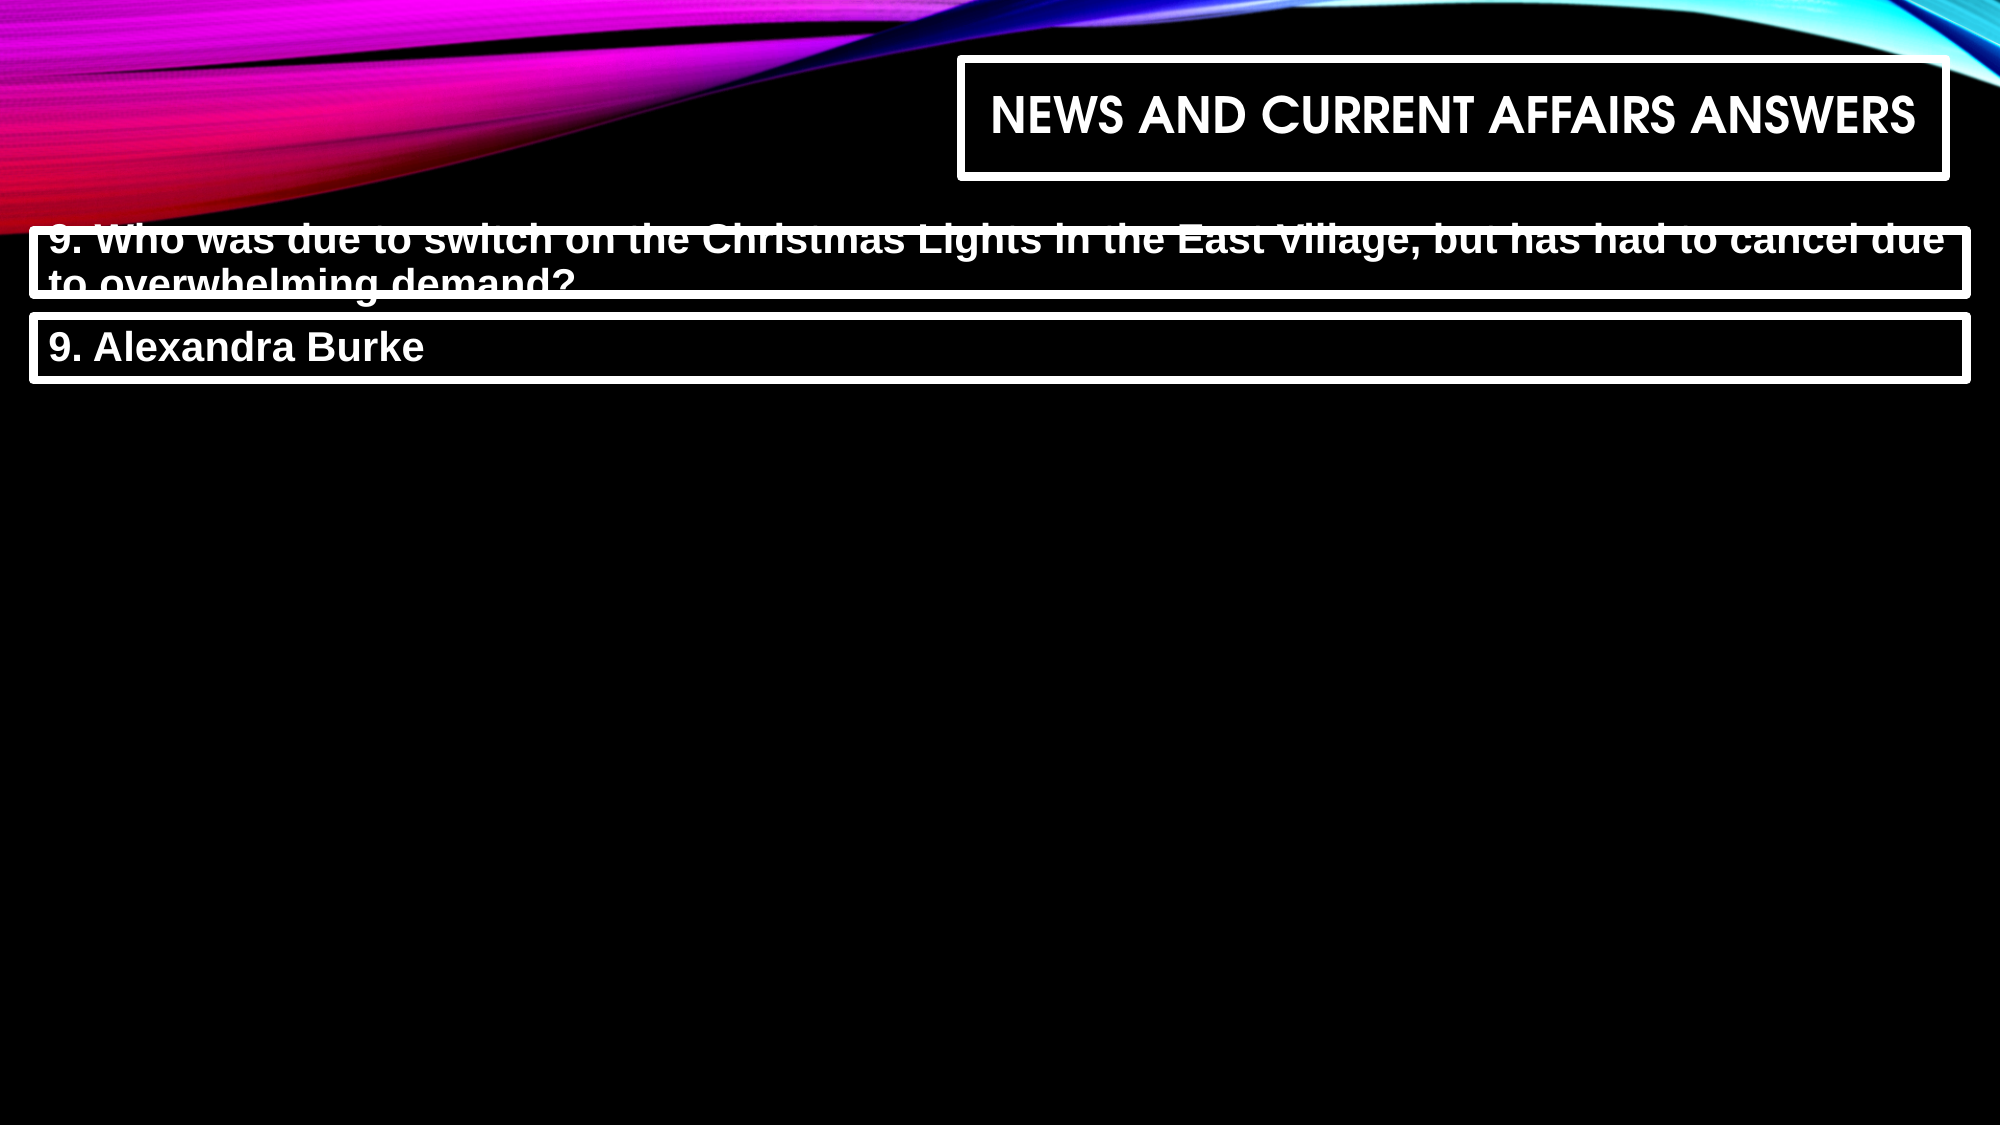

NEWS AND CURRENT AFFAIRS ANSWERS
9. Who was due to switch on the Christmas Lights in the East Village, but has had to cancel due to overwhelming demand?
9. Alexandra Burke